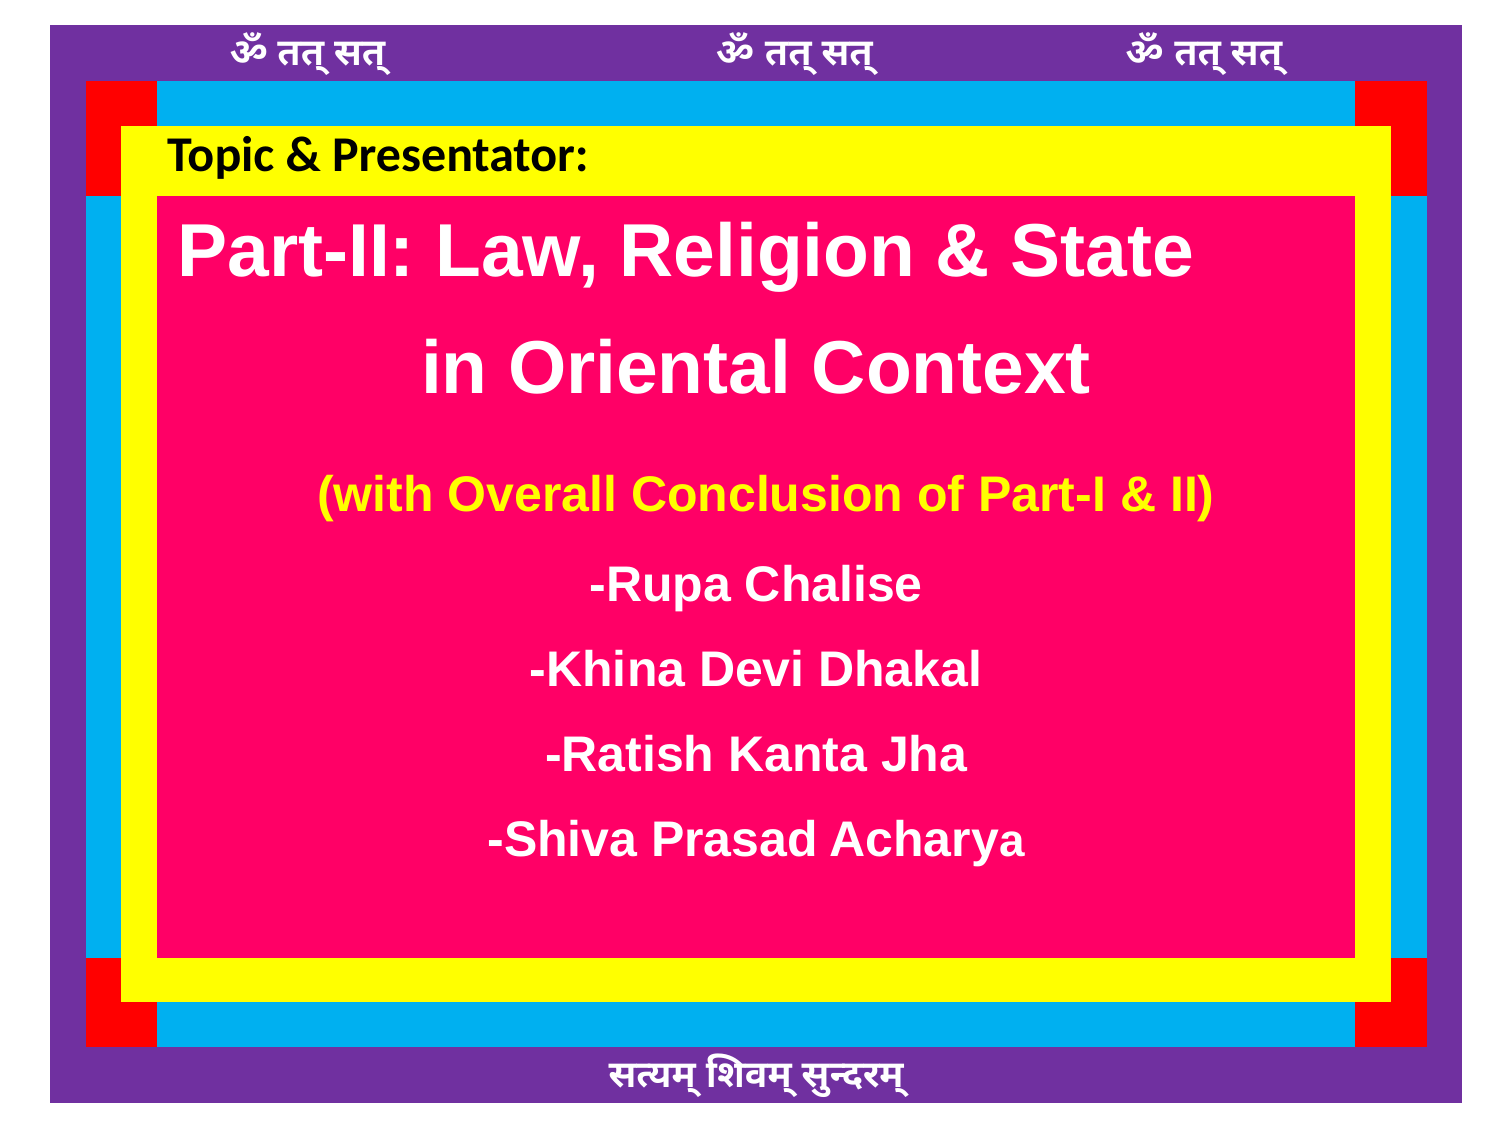

|  |  |  | ॐ तत् सत् ॐ तत् सत् ॐ तत् सत् |  |  |  |
| --- | --- | --- | --- | --- | --- | --- |
|  |  |  |  |  |  |  |
|  |  |  | Topic & Presentator: |  |  |  |
|  |  |  | Part-II: Law, Religion & State in Oriental Context (with Overall Conclusion of Part-I & II) -Rupa Chalise -Khina Devi Dhakal -Ratish Kanta Jha -Shiva Prasad Acharya |  |  |  |
|  |  |  |  |  |  |  |
|  |  |  |  |  |  |  |
|  |  |  | सत्यम् शिवम् सुन्दरम् |  |  |  |
44